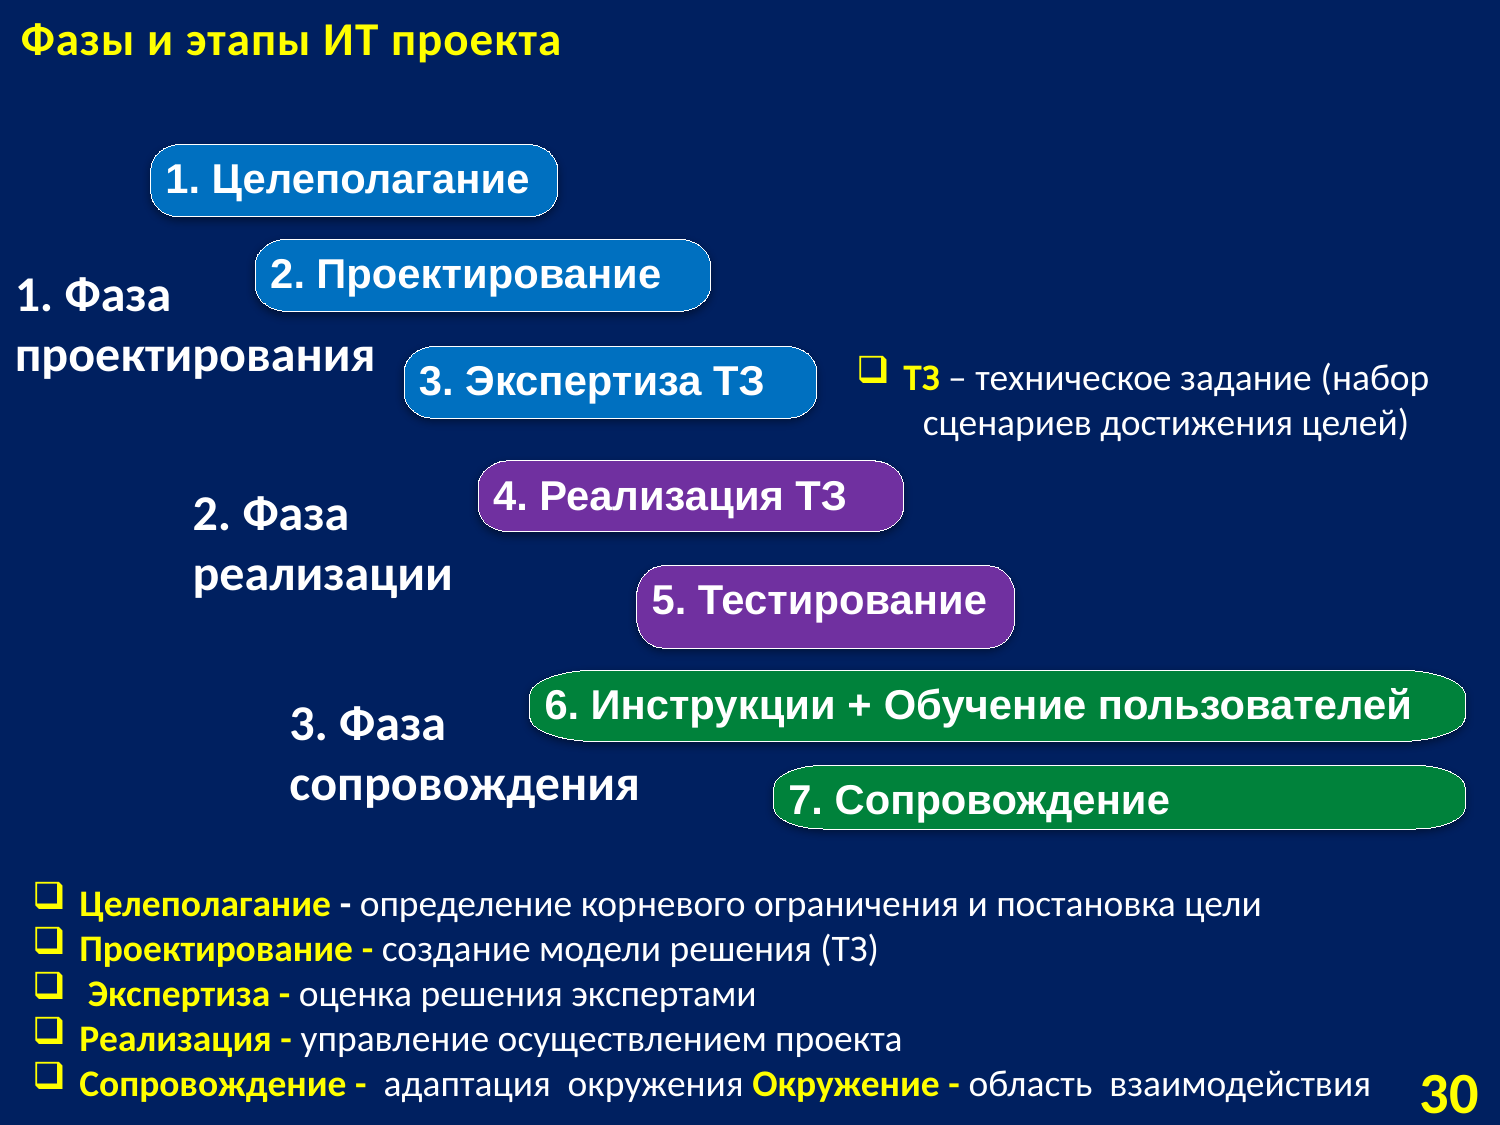

Фазы и этапы ИТ проекта
1. Целеполагание
2. Проектирование
1. Фаза
проектирования

ТЗ – техническое задание (набор сценариев достижения целей)
3. Экспертиза ТЗ
4. Реализация ТЗ

2. Фаза реализации
5. Тестирование
6. Инструкции + Обучение пользователей
3. Фаза сопровождения

7. Сопровождение
Целеполагание - определение корневого ограничения и постановка цели
Проектирование - создание модели решения (ТЗ)
 Экспертиза - оценка решения экспертами
Реализация - управление осуществлением проекта
Сопровождение -  адаптация  окружения Окружение - область  взаимодействия
30